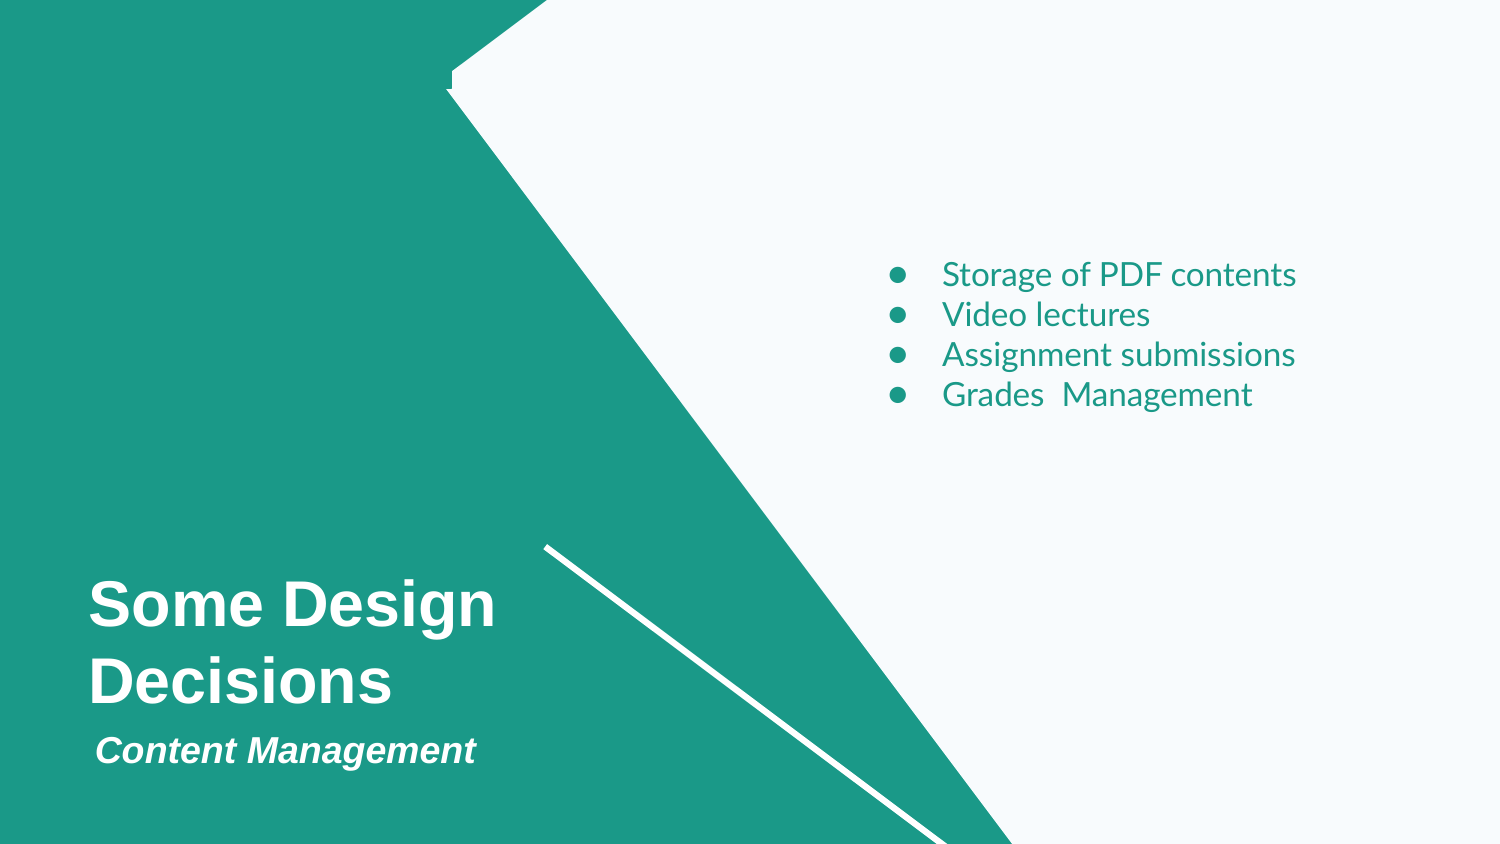

Storage of PDF contents
Video lectures
Assignment submissions
Grades  Management
Some Design Decisions
Content Management

10